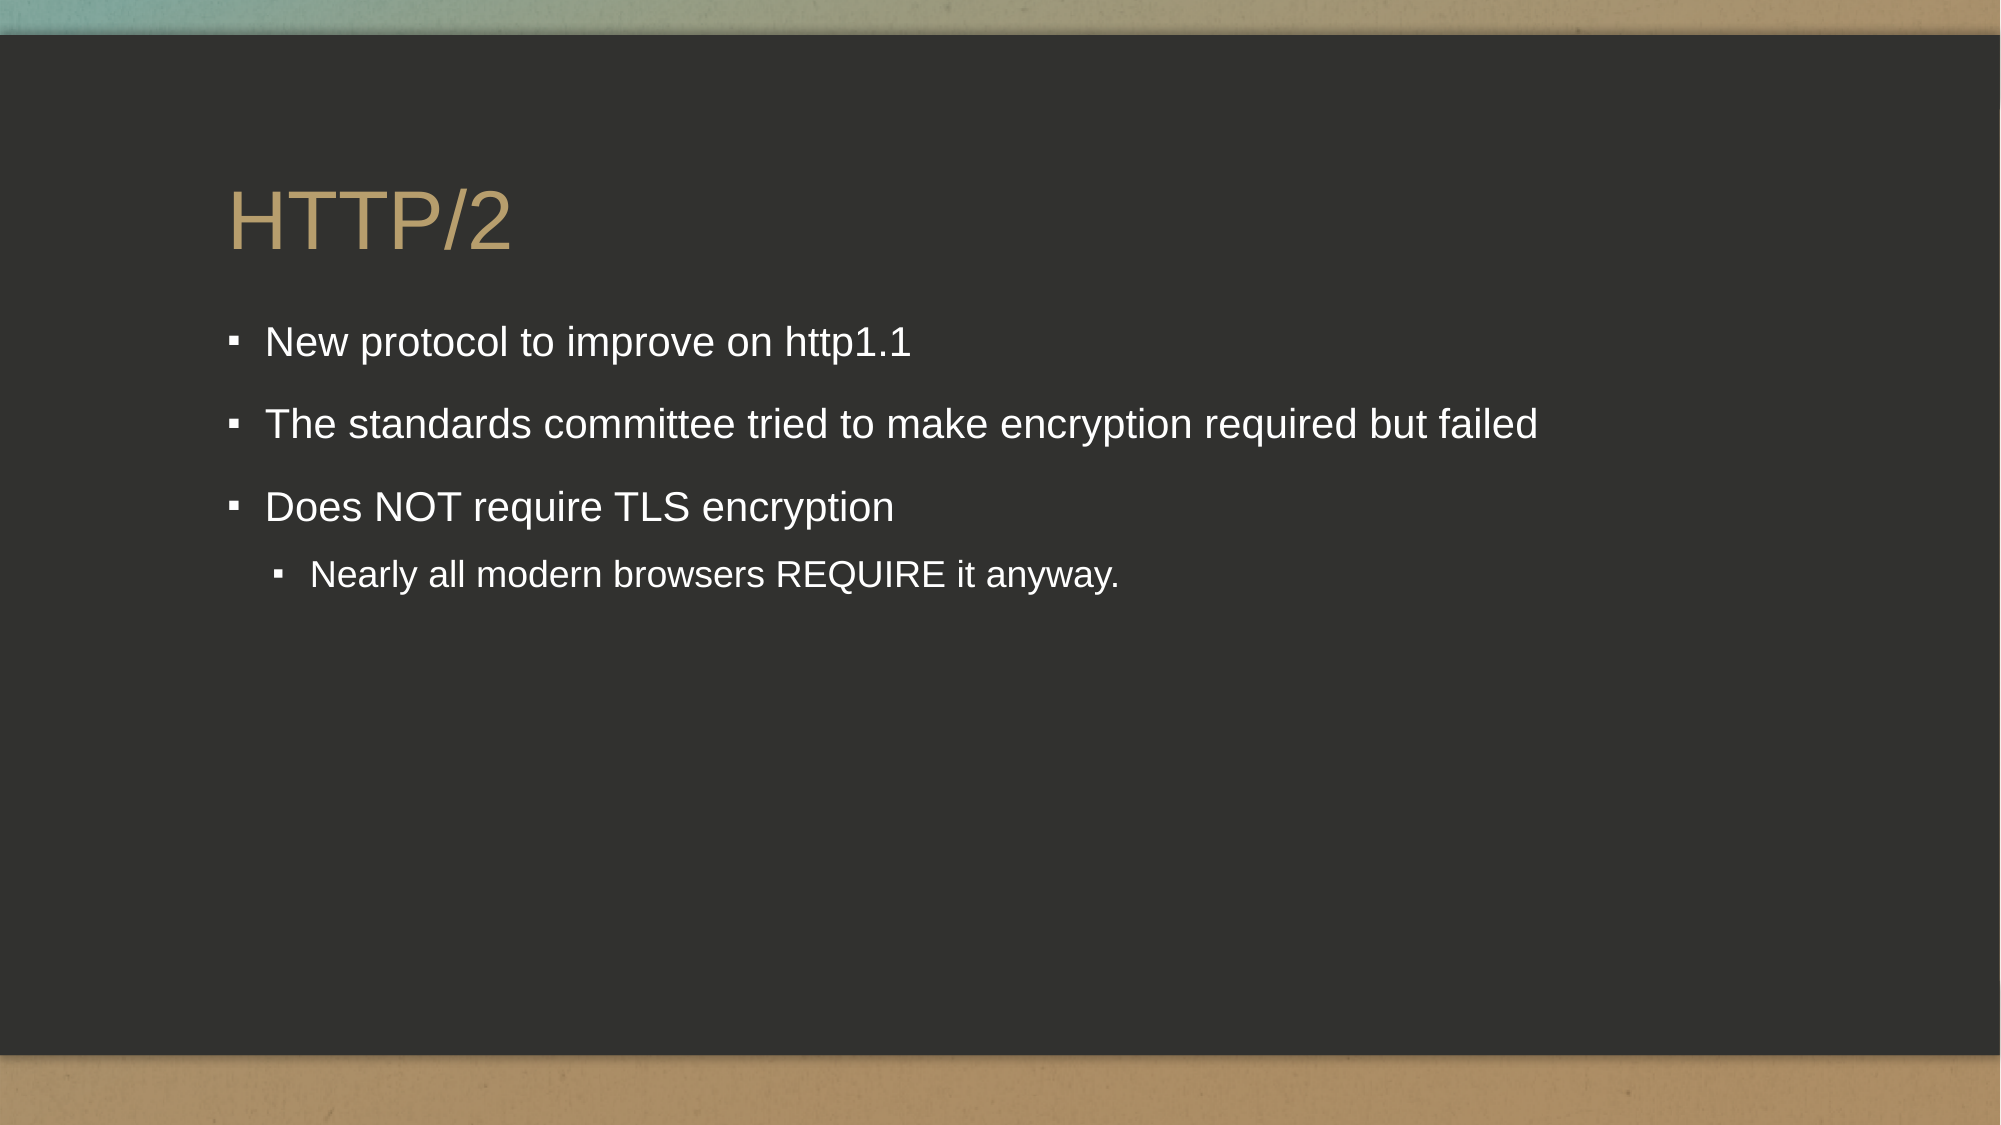

# HTTP/2
New protocol to improve on http1.1
The standards committee tried to make encryption required but failed
Does NOT require TLS encryption
Nearly all modern browsers REQUIRE it anyway.